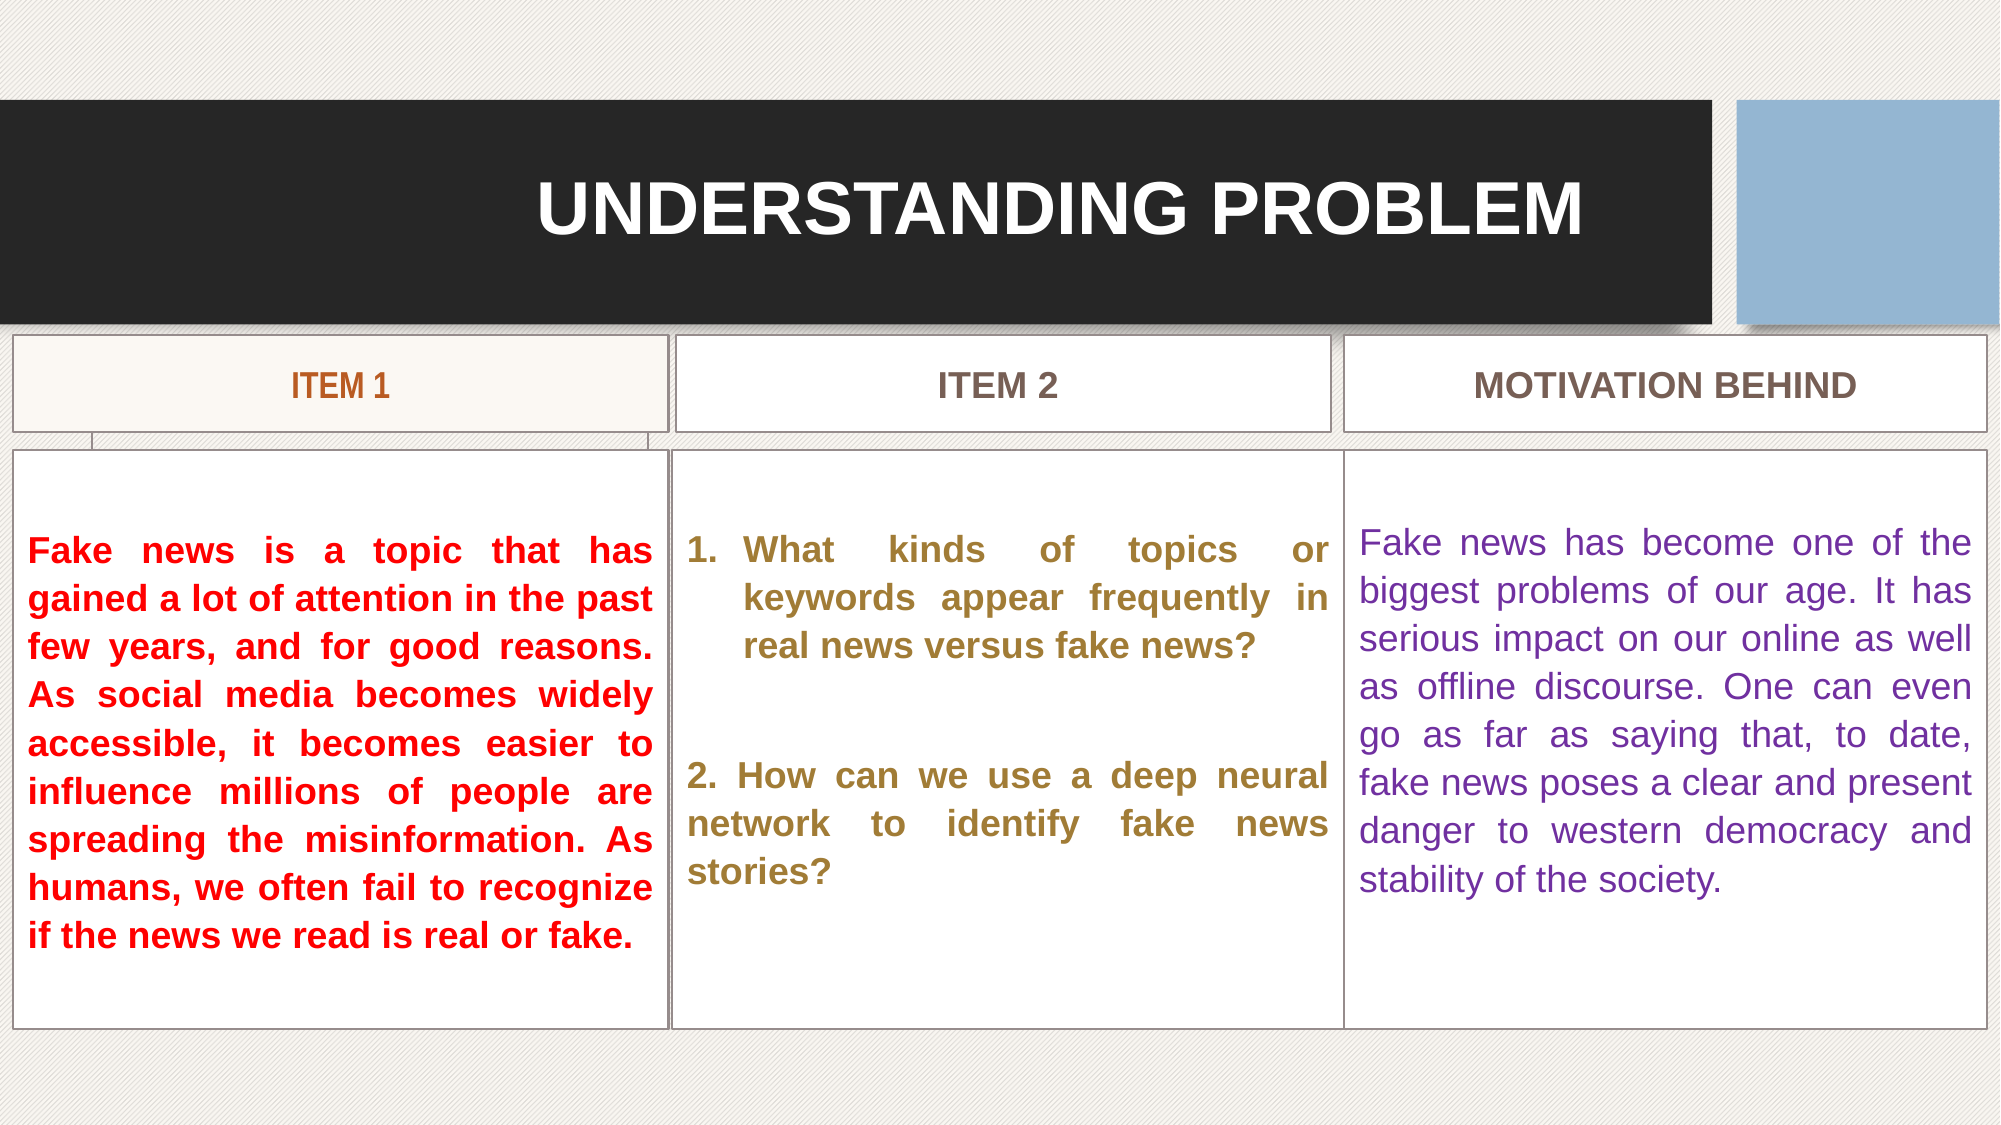

# UNDERSTANDING PROBLEM
ITEM 1

ITEM 2

MOTIVATION BEHIND

Fake news is a topic that has gained a lot of attention in the past few years, and for good reasons. As social media becomes widely accessible, it becomes easier to influence millions of people are spreading the misinformation. As humans, we often fail to recognize if the news we read is real or fake.
What kinds of topics or keywords appear frequently in real news versus fake news?

2. How can we use a deep neural network to identify fake news stories?

Fake news has become one of the biggest problems of our age. It has serious impact on our online as well as offline discourse. One can even go as far as saying that, to date, fake news poses a clear and present danger to western democracy and stability of the society.